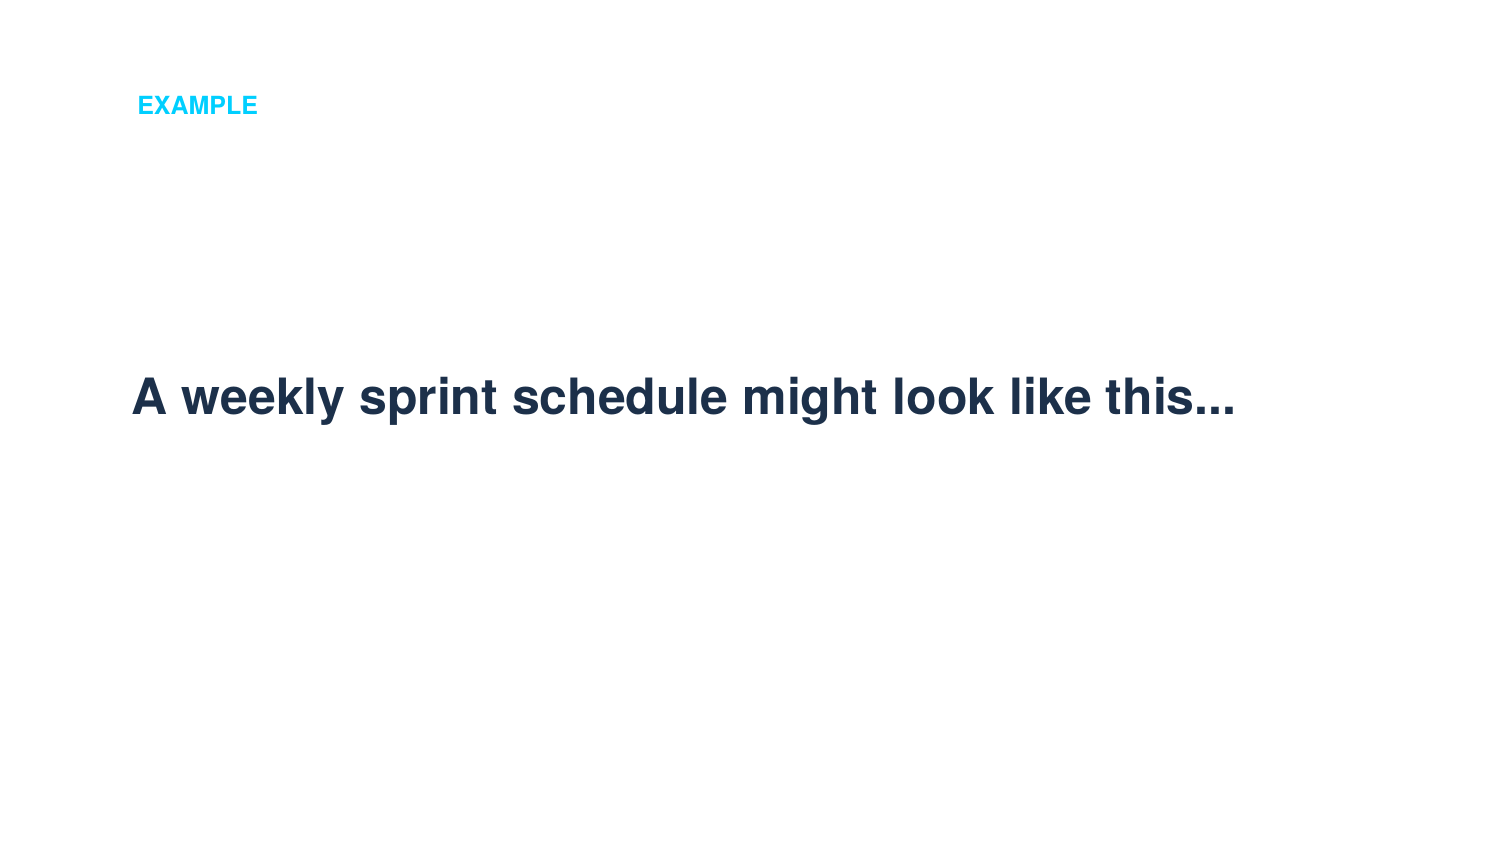

EXAMPLE
# A weekly sprint schedule might look like this...